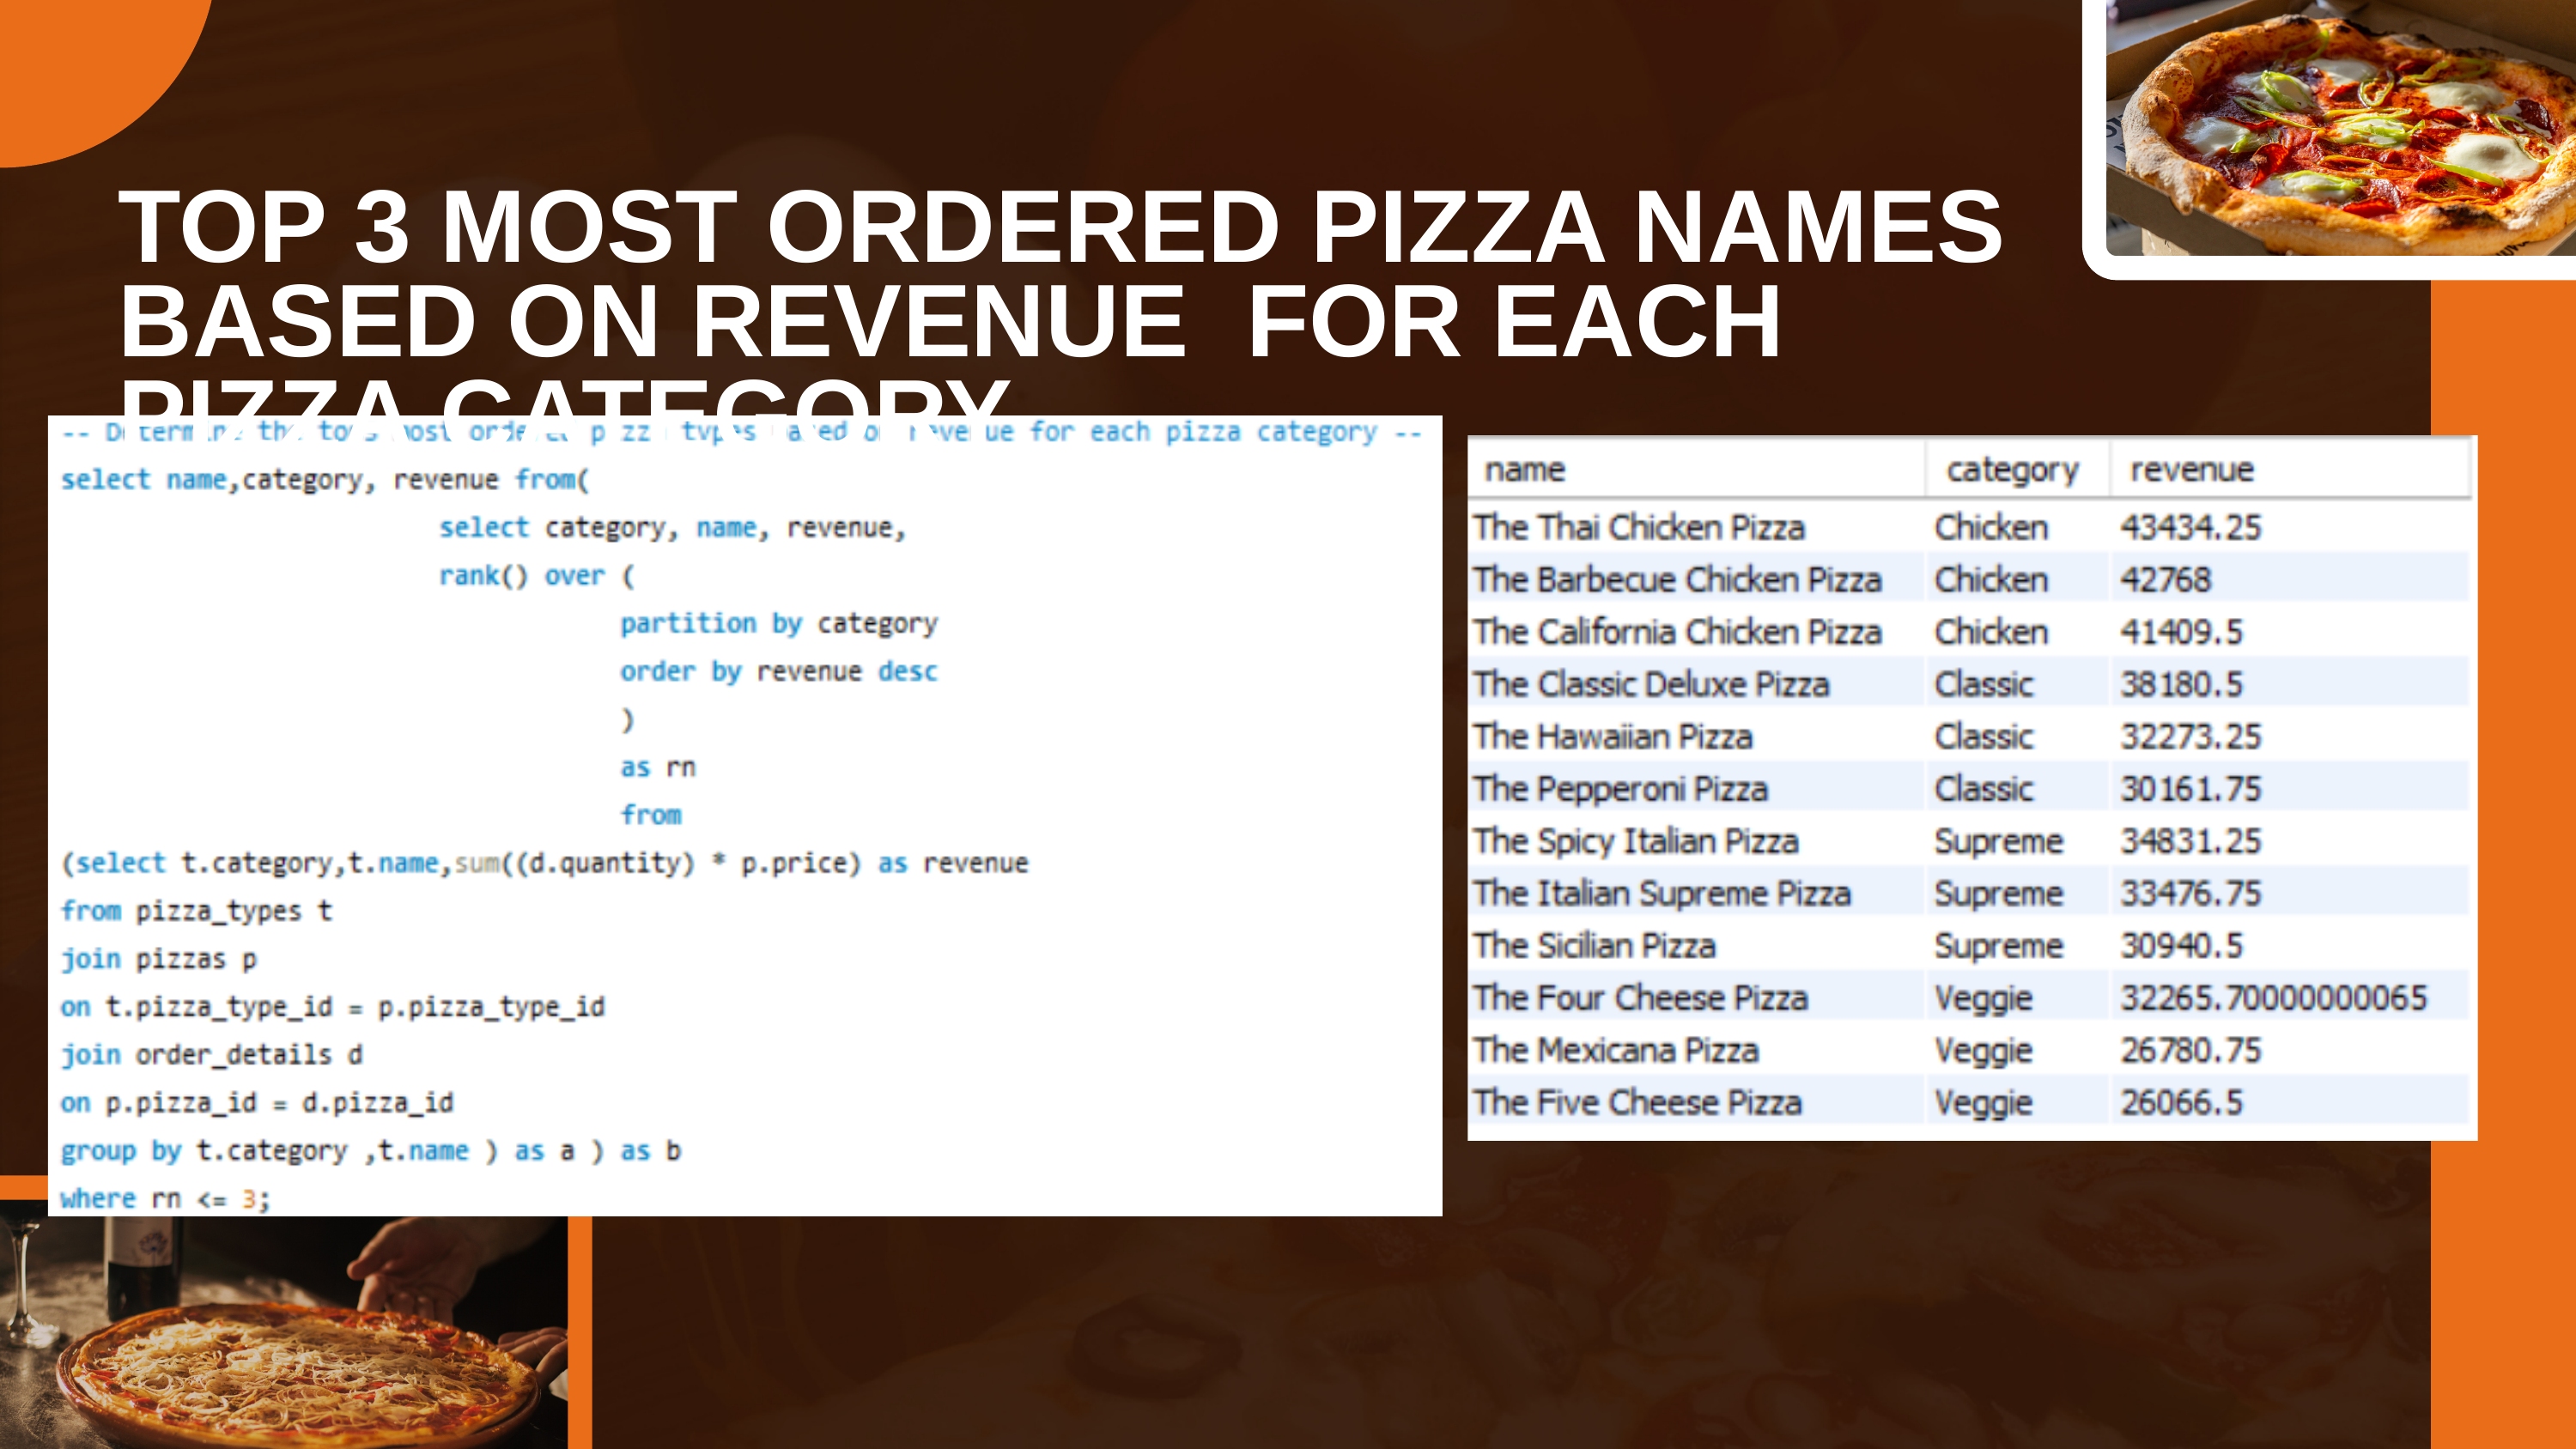

TOP 3 MOST ORDERED PIZZA NAMES BASED ON REVENUE  FOR EACH PIZZA CATEGORY